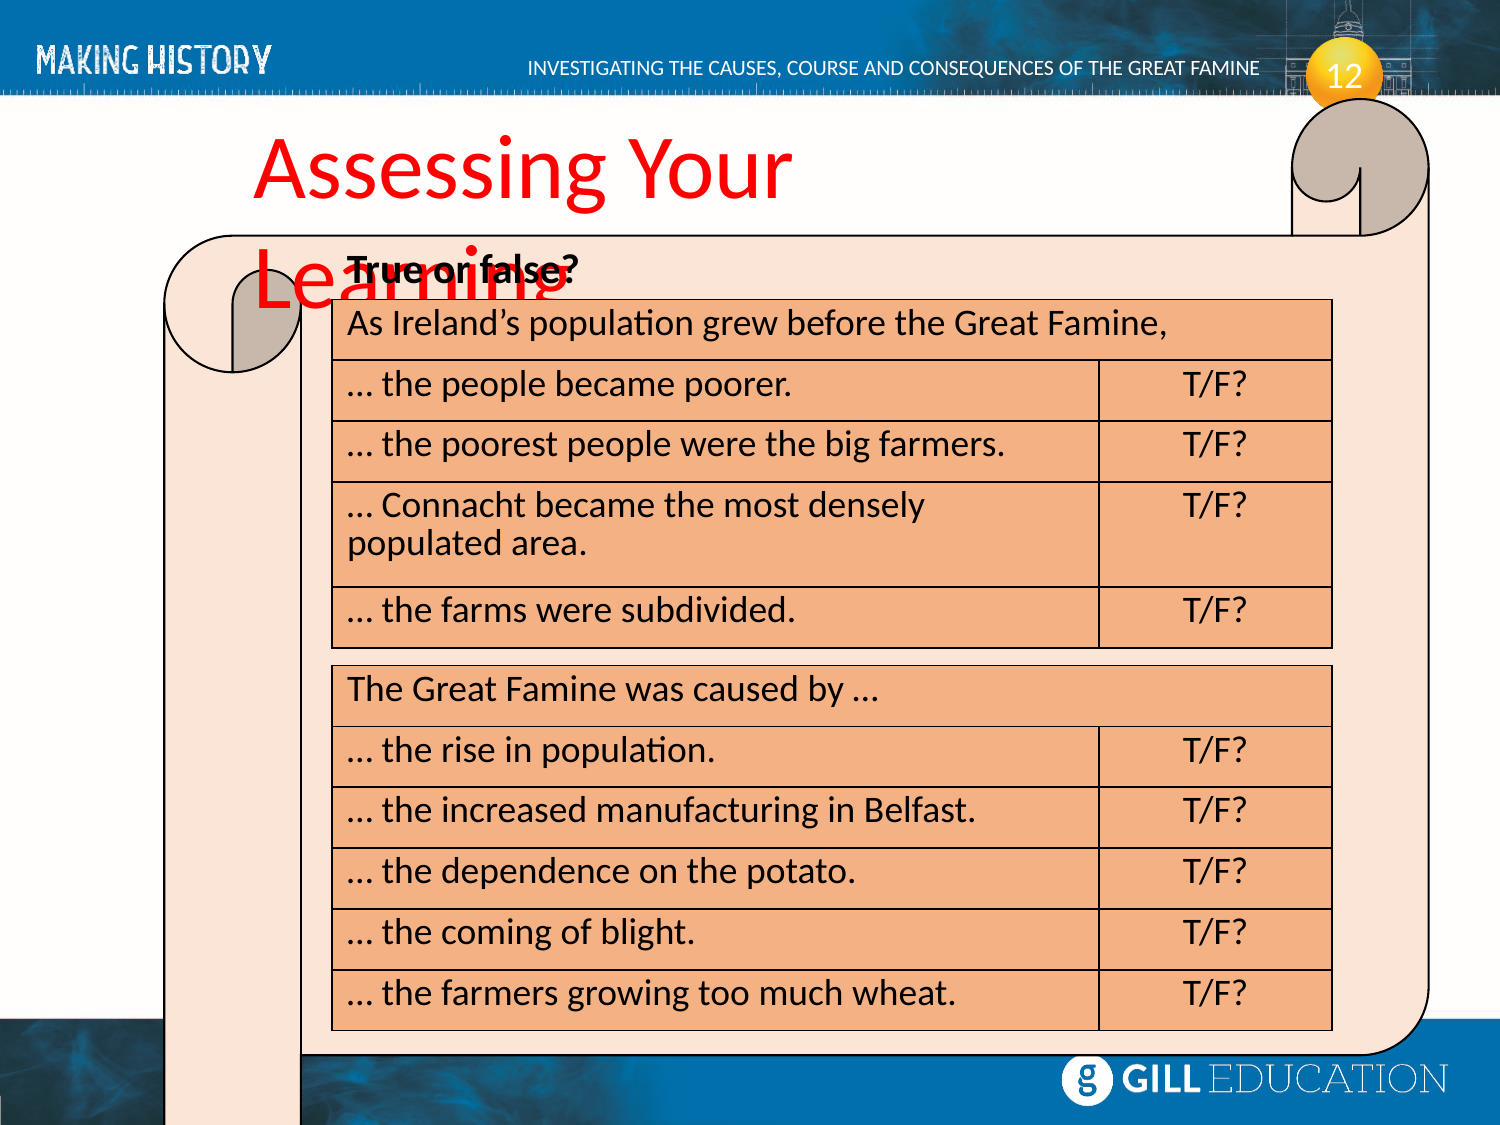

Assessing Your Learning
True or false?
| As Ireland’s population grew before the Great Famine, |  |
| --- | --- |
| … the people became poorer. | T/F? |
| … the poorest people were the big farmers. | T/F? |
| … Connacht became the most densely populated area. | T/F? |
| … the farms were subdivided. | T/F? |
| The Great Famine was caused by … |  |
| --- | --- |
| … the rise in population. | T/F? |
| … the increased manufacturing in Belfast. | T/F? |
| … the dependence on the potato. | T/F? |
| … the coming of blight. | T/F? |
| … the farmers growing too much wheat. | T/F? |